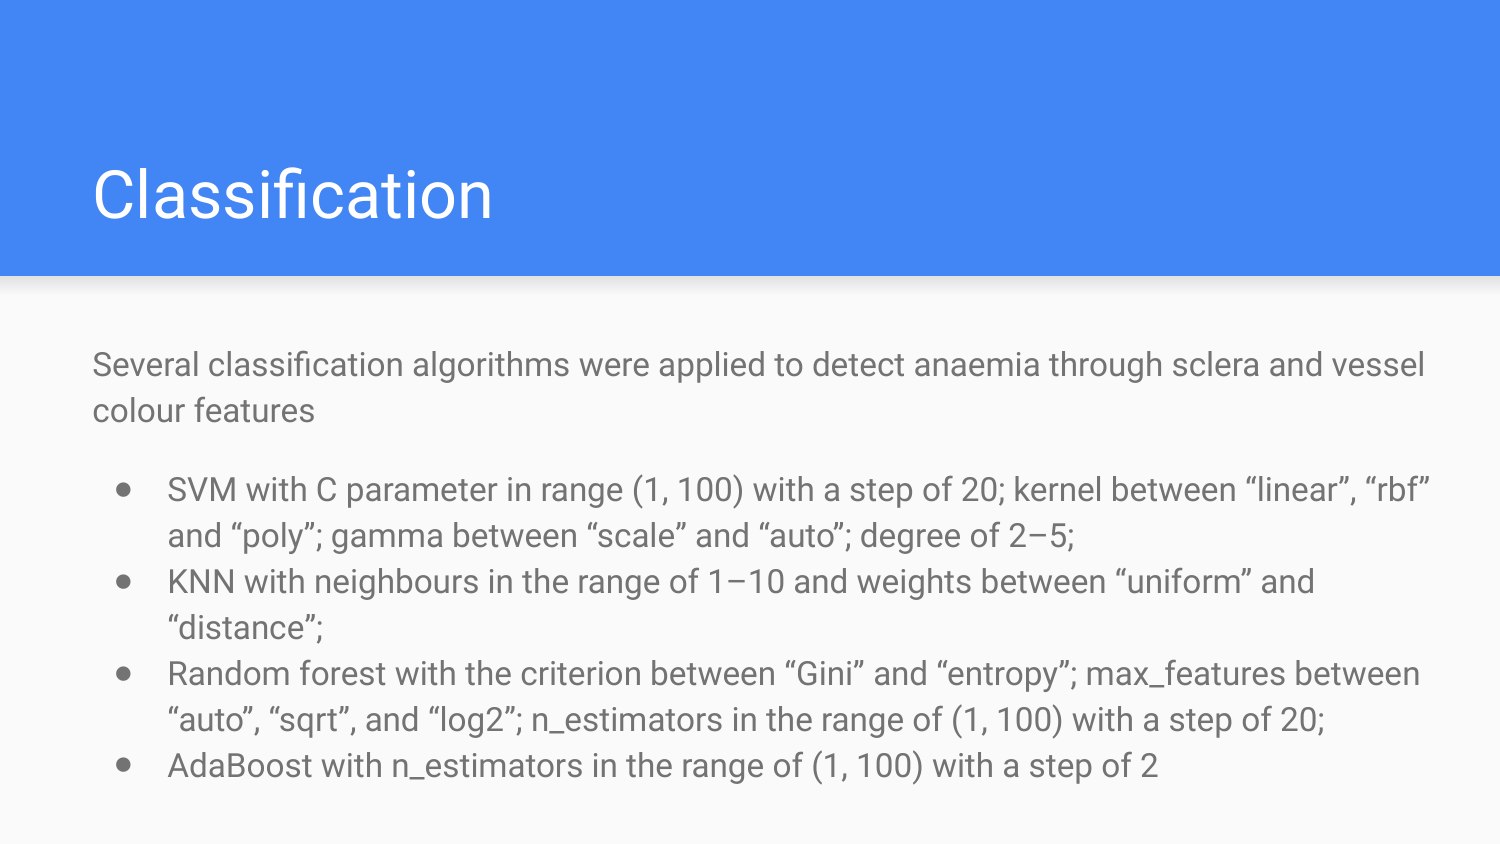

# Classification
Several classification algorithms were applied to detect anaemia through sclera and vessel colour features
SVM with C parameter in range (1, 100) with a step of 20; kernel between “linear”, “rbf” and “poly”; gamma between “scale” and “auto”; degree of 2–5;
KNN with neighbours in the range of 1–10 and weights between “uniform” and “distance”;
Random forest with the criterion between “Gini” and “entropy”; max_features between “auto”, “sqrt”, and “log2”; n_estimators in the range of (1, 100) with a step of 20;
AdaBoost with n_estimators in the range of (1, 100) with a step of 2